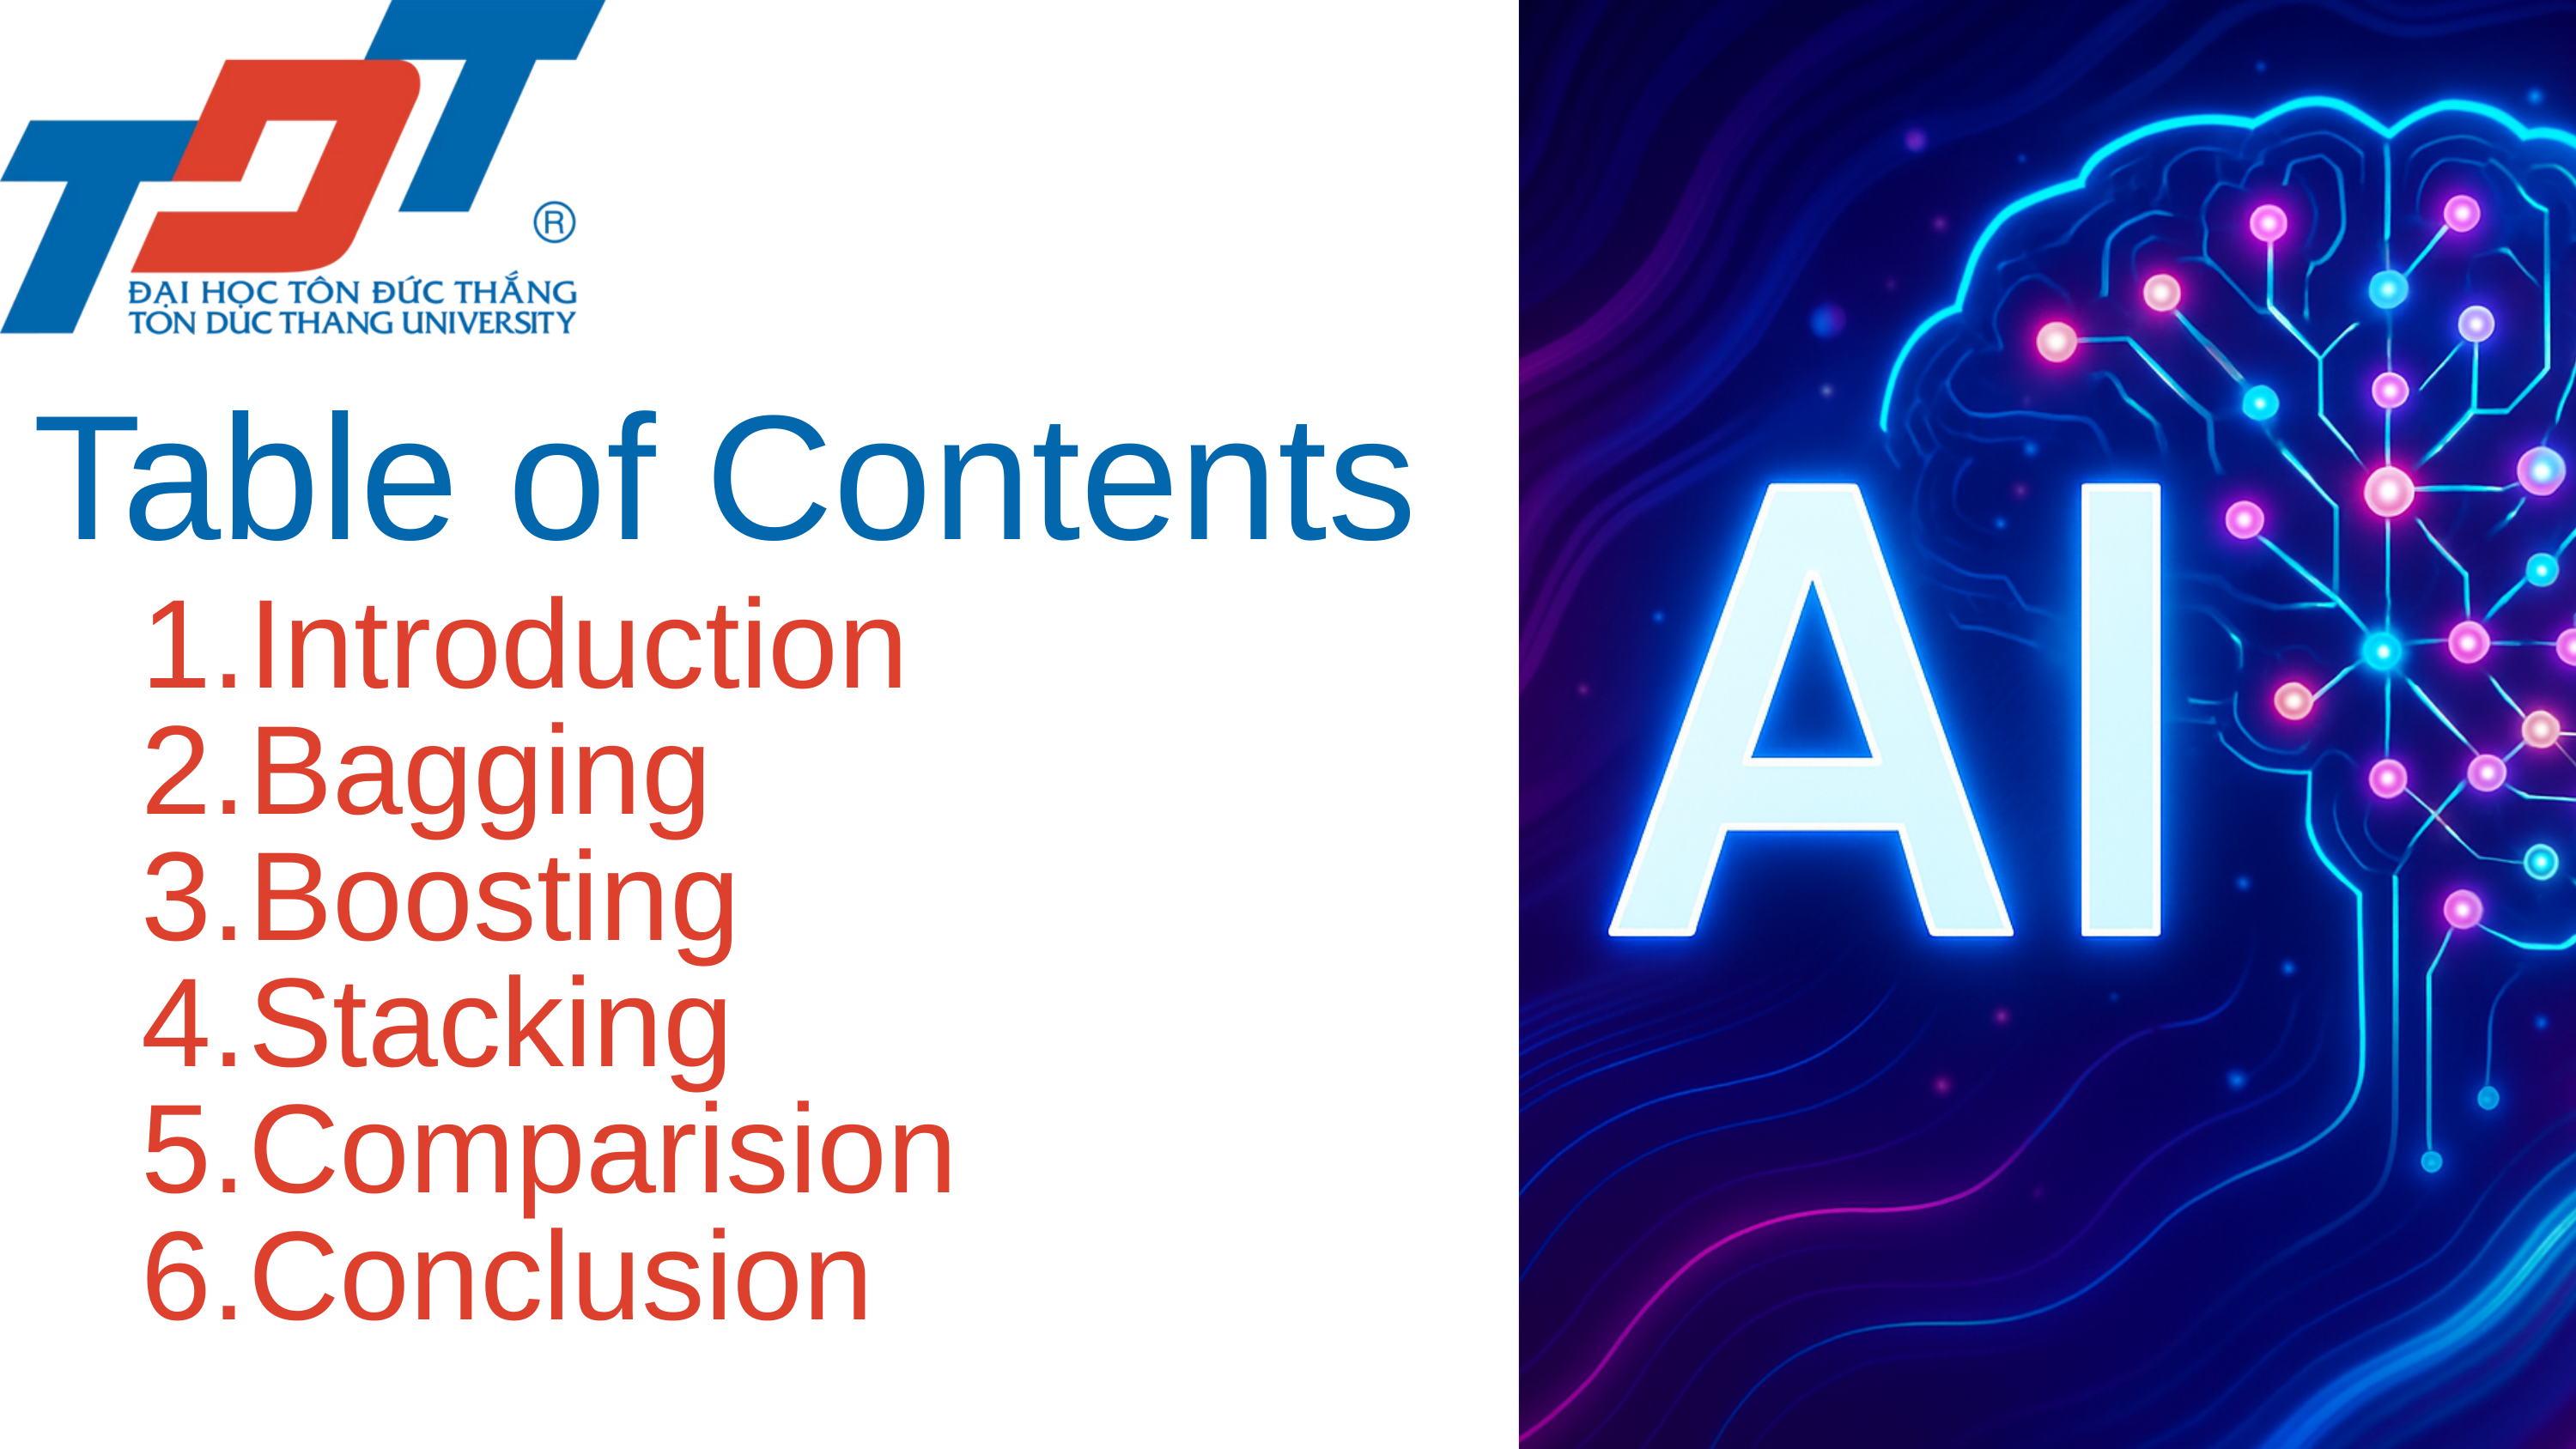

Table of Contents
Introduction
Bagging
Boosting
Stacking
Comparision
Conclusion